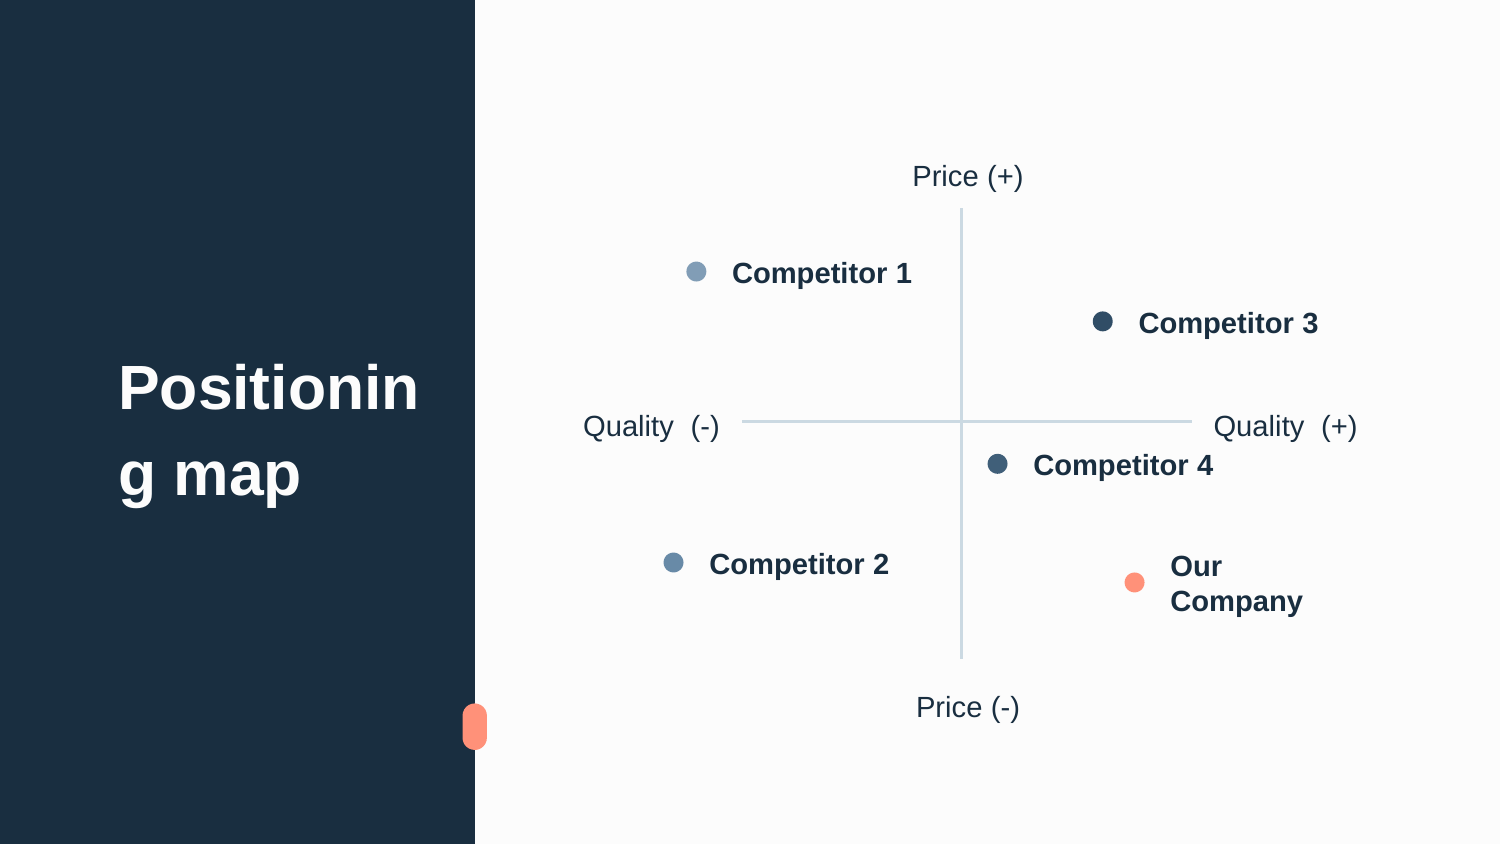

Price (+)
Competitor 1

# Positioning map
Competitor 3

Quality  (-)
Quality  (+)
Competitor 4

Competitor 2
Our Company

Price (-)